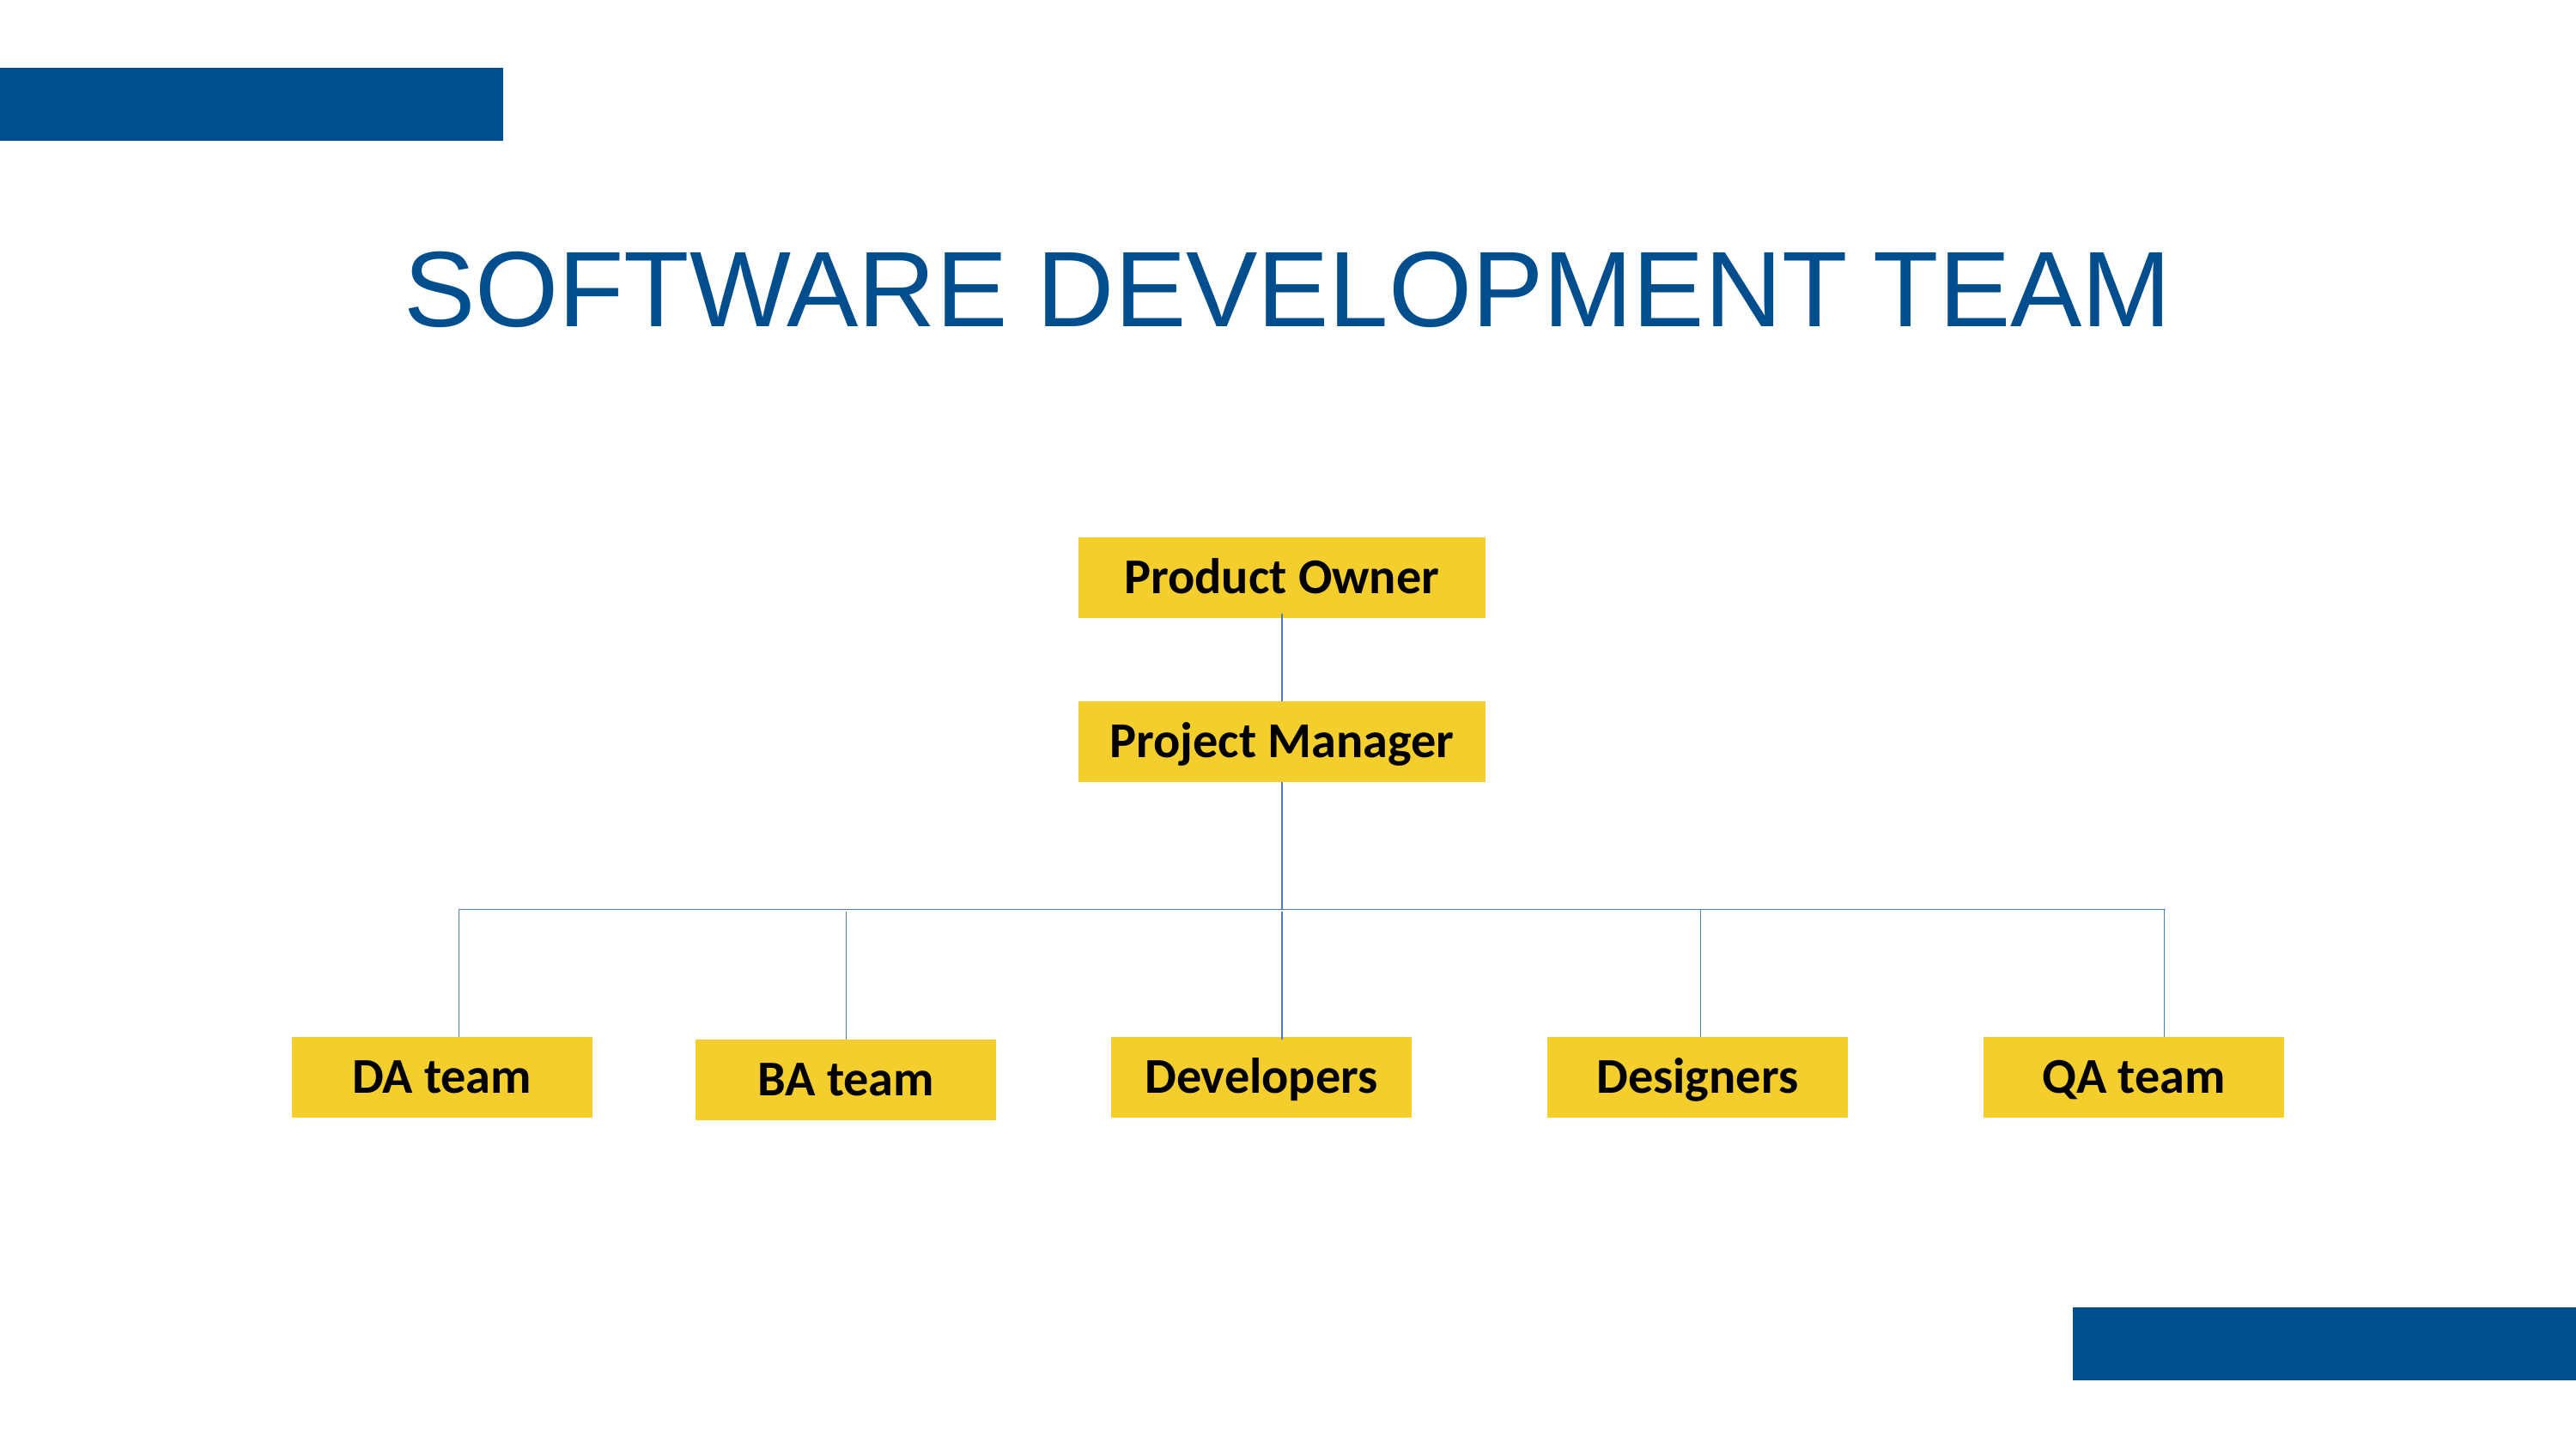

SOFTWARE DEVELOPMENT TEAM
Product Owner
Project Manager
Developers
Designers
DA team
QA team
BA team